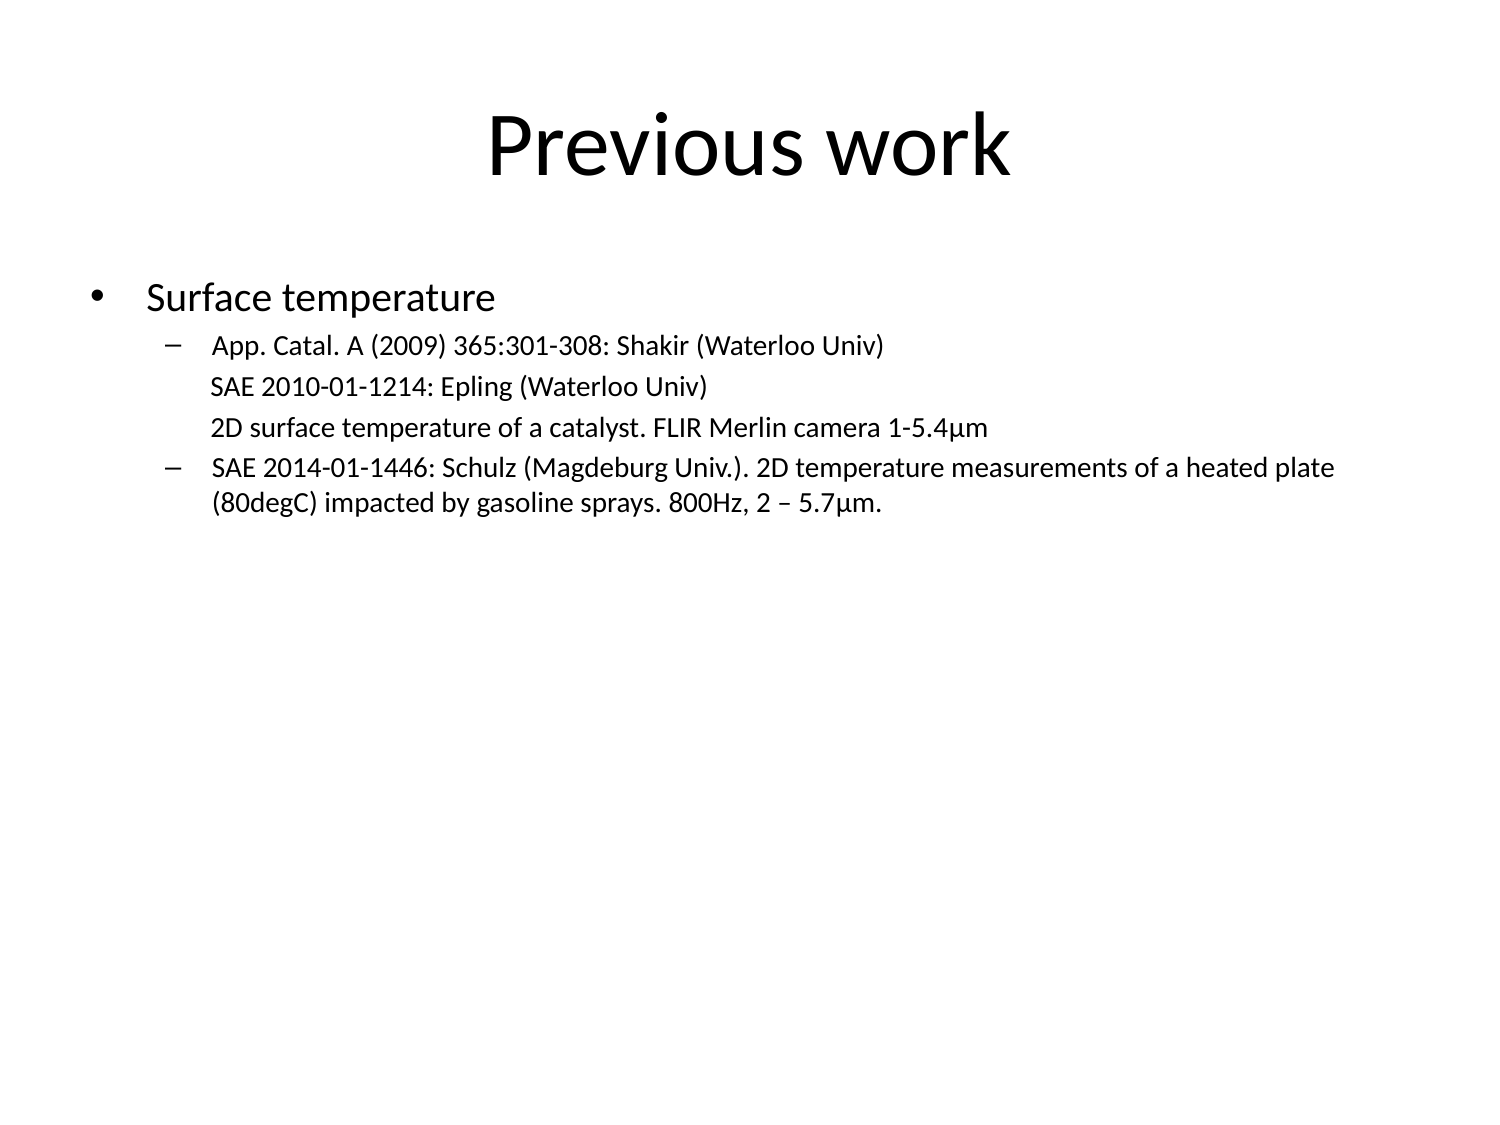

# Previous work
Surface temperature
App. Catal. A (2009) 365:301-308: Shakir (Waterloo Univ)
       SAE 2010-01-1214: Epling (Waterloo Univ)
       2D surface temperature of a catalyst. FLIR Merlin camera 1-5.4μm
SAE 2014-01-1446: Schulz (Magdeburg Univ.). 2D temperature measurements of a heated plate (80degC) impacted by gasoline sprays. 800Hz, 2 – 5.7μm.